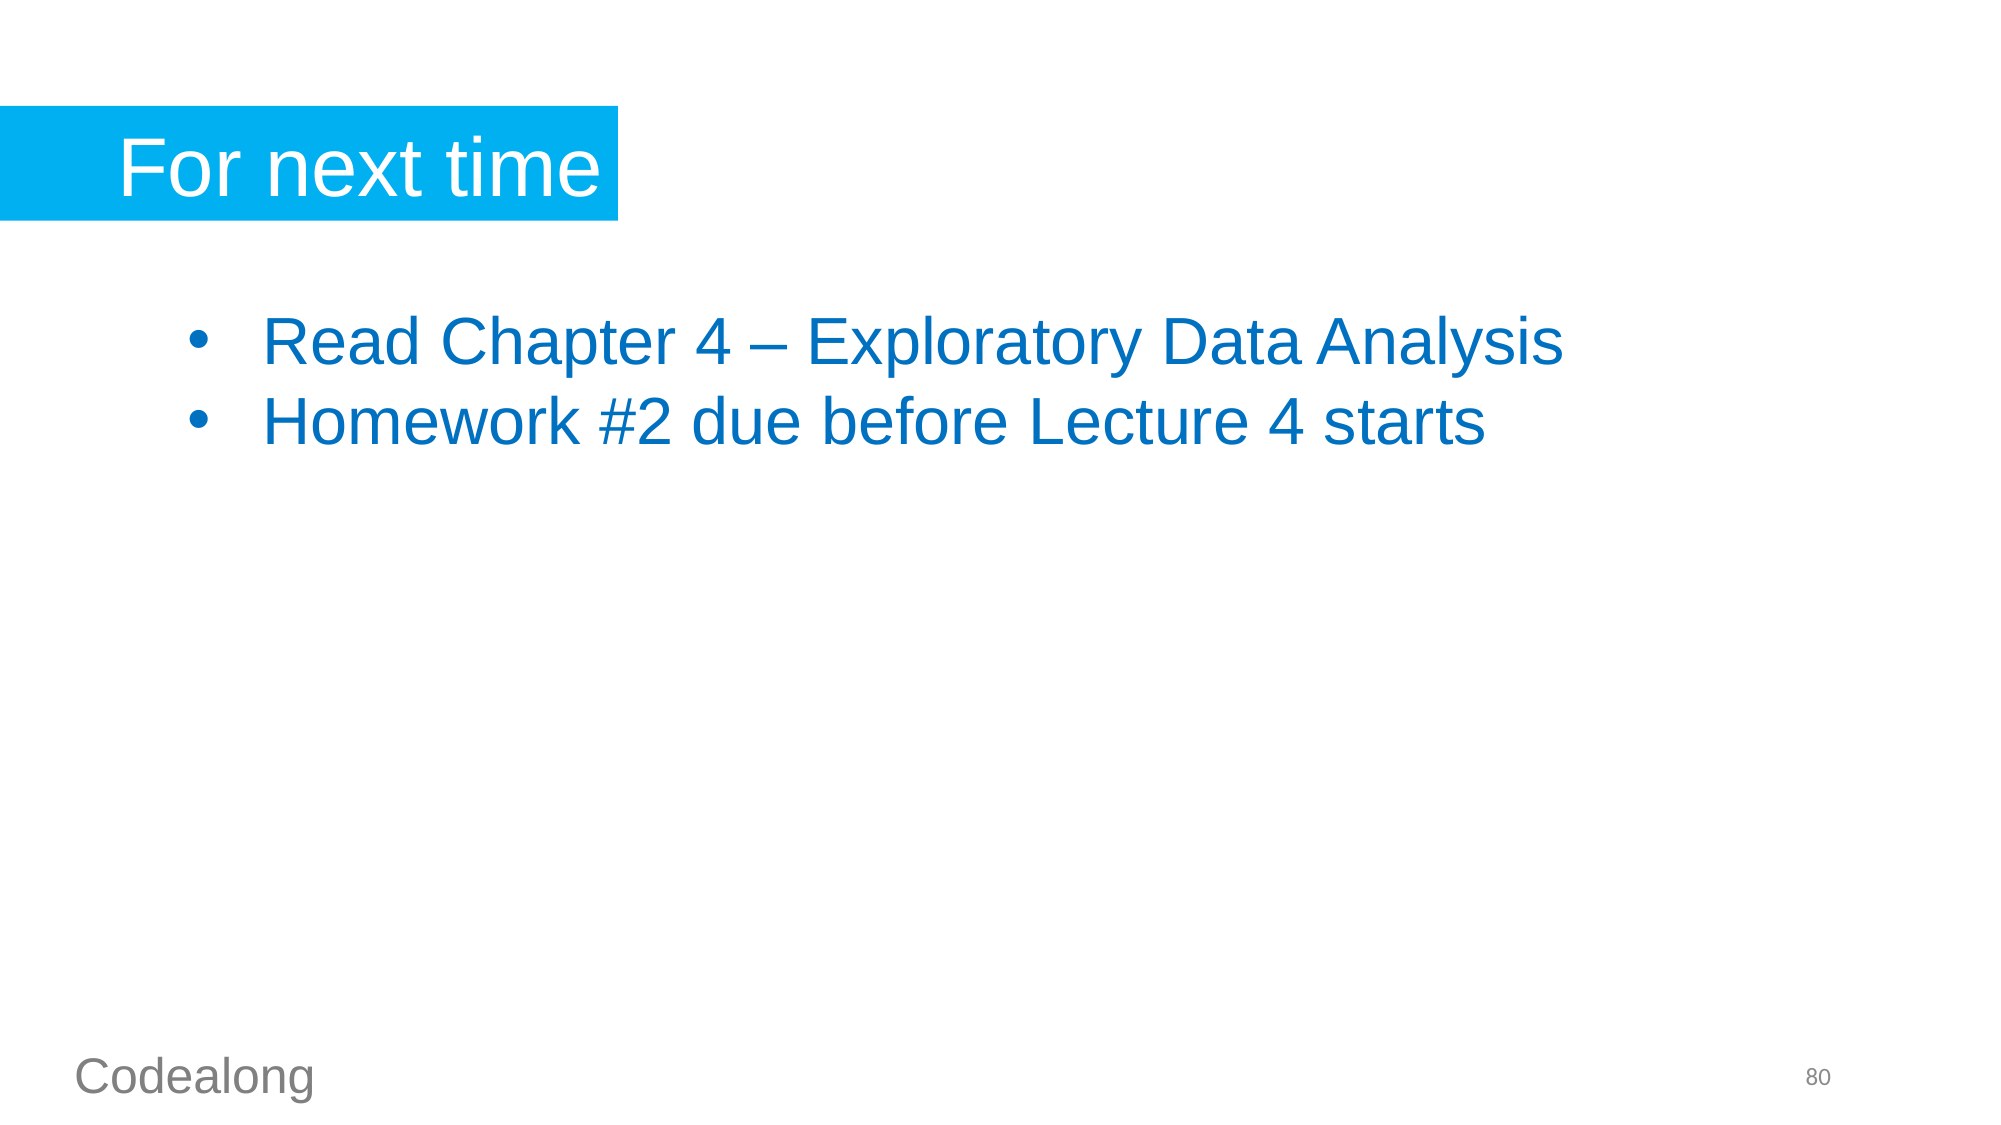

For next time
Read Chapter 4 – Exploratory Data Analysis
Homework #2 due before Lecture 4 starts
Codealong
80